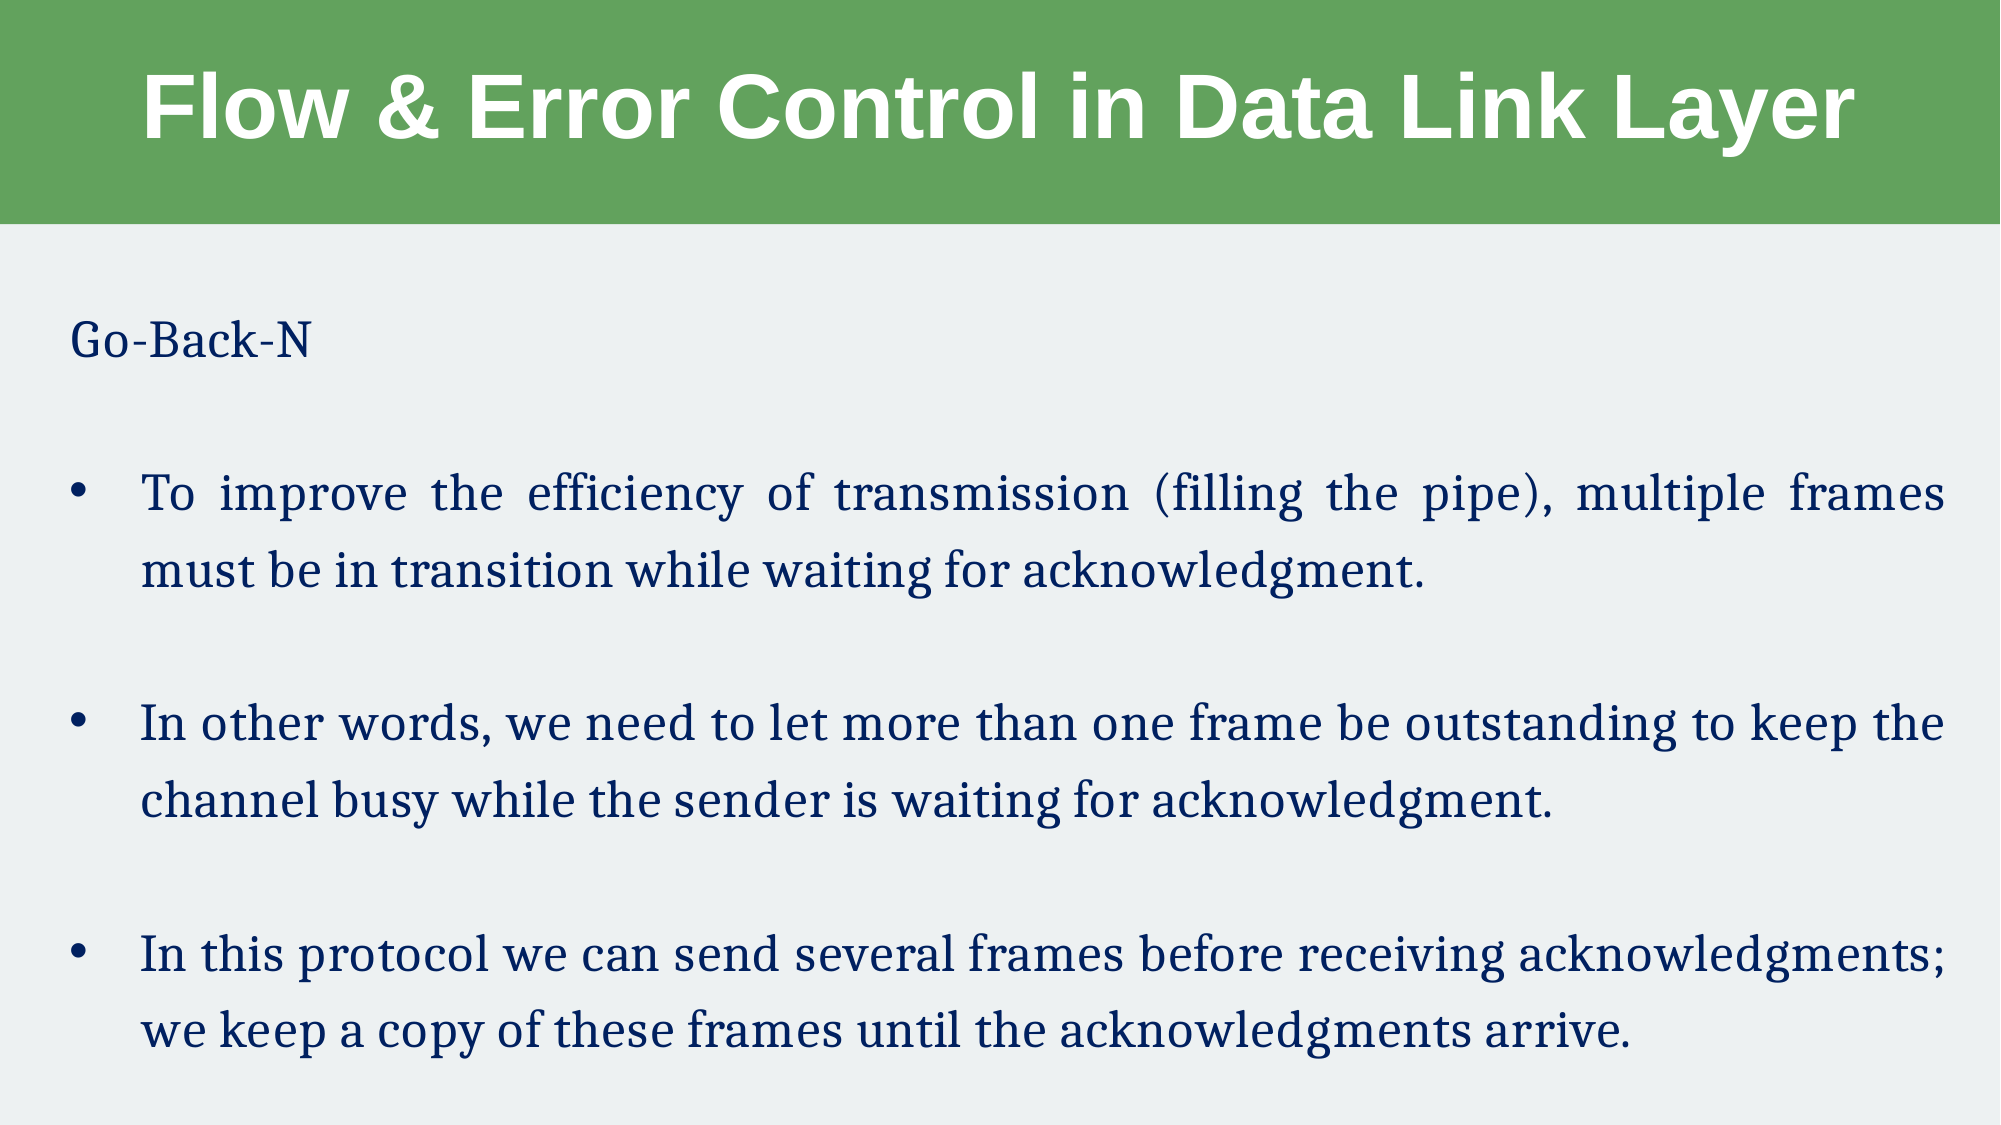

# Flow & Error Control in Data Link Layer
Go-Back-N

To improve the efficiency of transmission (filling the pipe), multiple frames must be in transition while waiting for acknowledgment.

In other words, we need to let more than one frame be outstanding to keep the channel busy while the sender is waiting for acknowledgment.

In this protocol we can send several frames before receiving acknowledgments; we keep a copy of these frames until the acknowledgments arrive.